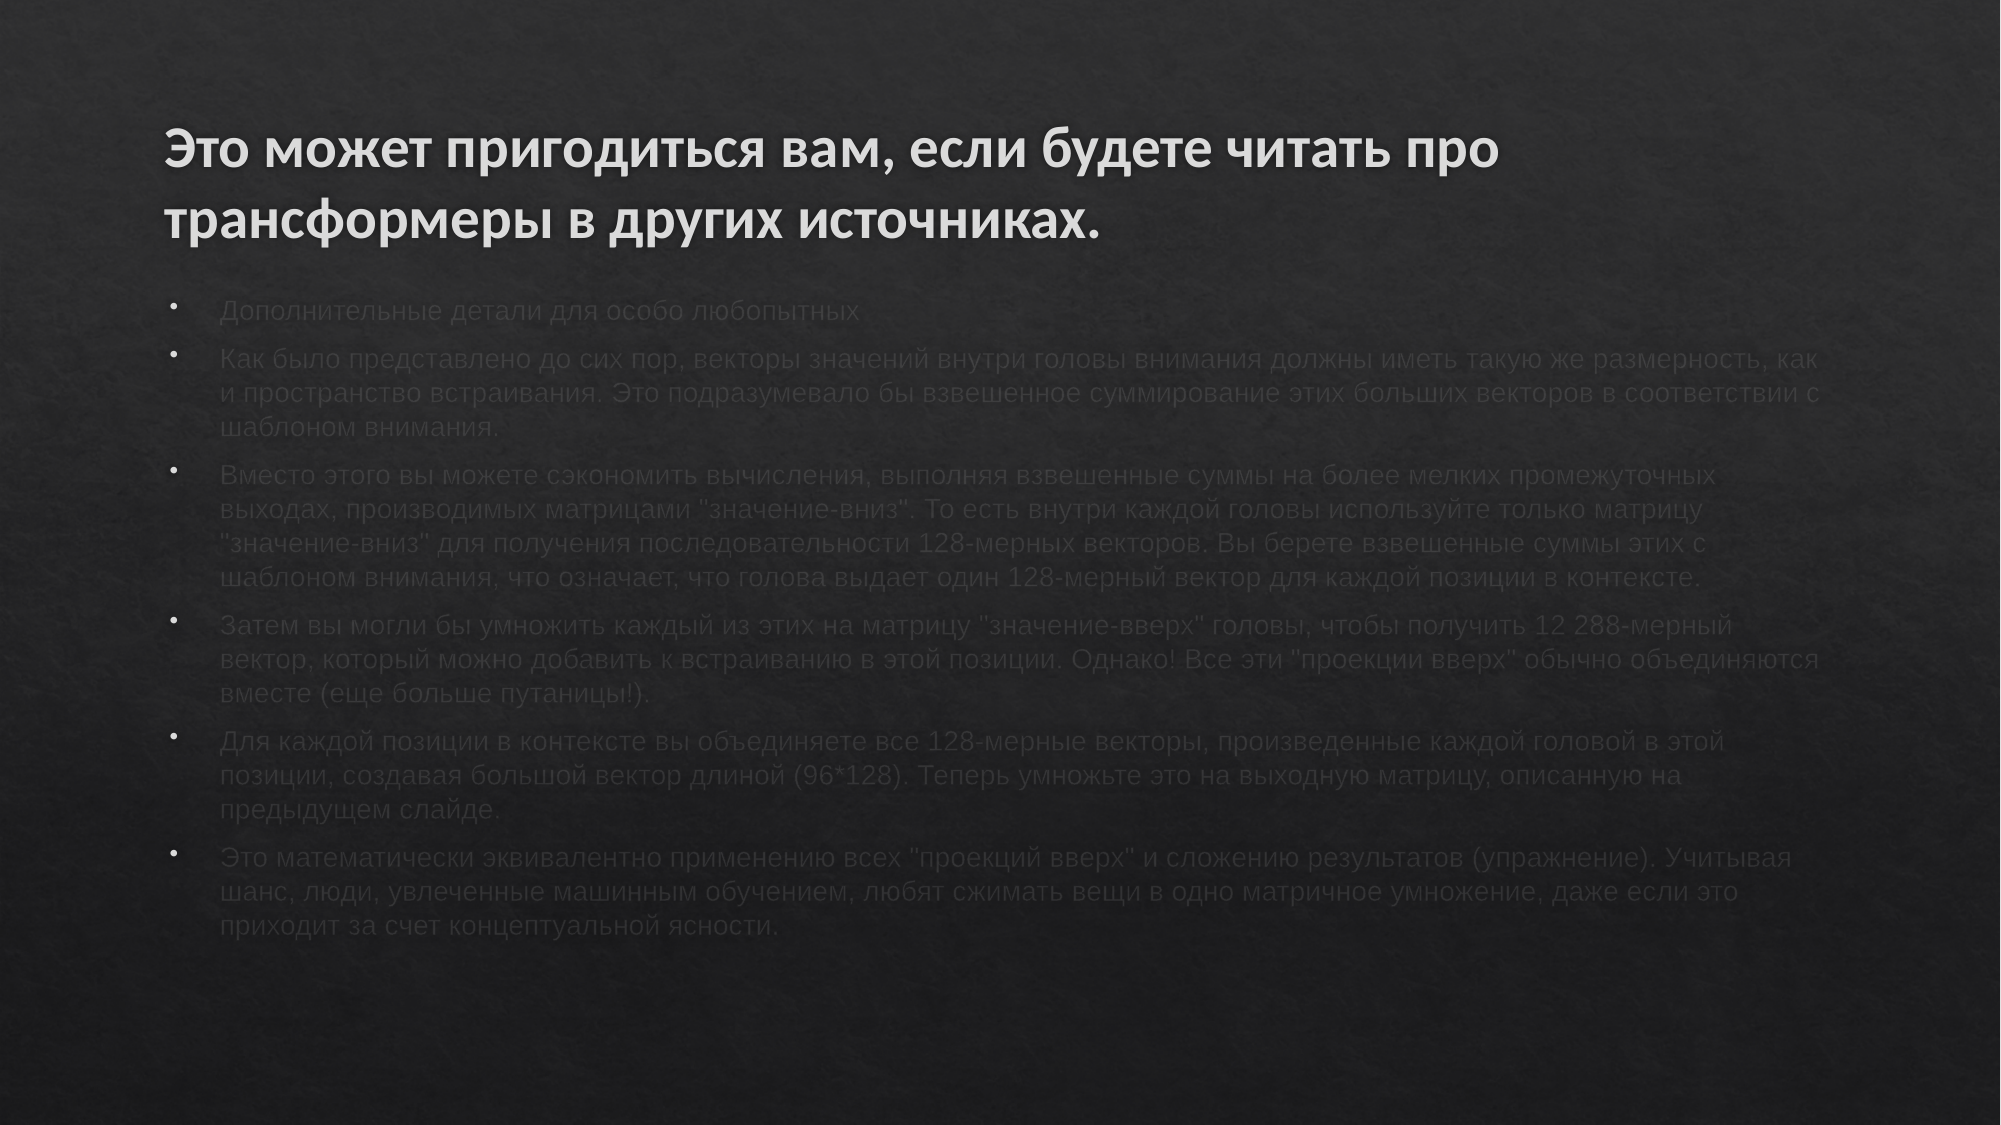

# Это может пригодиться вам, если будете читать про трансформеры в других источниках.
Дополнительные детали для особо любопытных
Как было представлено до сих пор, векторы значений внутри головы внимания должны иметь такую же размерность, как и пространство встраивания. Это подразумевало бы взвешенное суммирование этих больших векторов в соответствии с шаблоном внимания.
Вместо этого вы можете сэкономить вычисления, выполняя взвешенные суммы на более мелких промежуточных выходах, производимых матрицами "значение-вниз". То есть внутри каждой головы используйте только матрицу "значение-вниз" для получения последовательности 128-мерных векторов. Вы берете взвешенные суммы этих с шаблоном внимания, что означает, что голова выдает один 128-мерный вектор для каждой позиции в контексте.
Затем вы могли бы умножить каждый из этих на матрицу "значение-вверх" головы, чтобы получить 12 288-мерный вектор, который можно добавить к встраиванию в этой позиции. Однако! Все эти "проекции вверх" обычно объединяются вместе (еще больше путаницы!).
Для каждой позиции в контексте вы объединяете все 128-мерные векторы, произведенные каждой головой в этой позиции, создавая большой вектор длиной (96*128). Теперь умножьте это на выходную матрицу, описанную на предыдущем слайде.
Это математически эквивалентно применению всех "проекций вверх" и сложению результатов (упражнение). Учитывая шанс, люди, увлеченные машинным обучением, любят сжимать вещи в одно матричное умножение, даже если это приходит за счет концептуальной ясности.